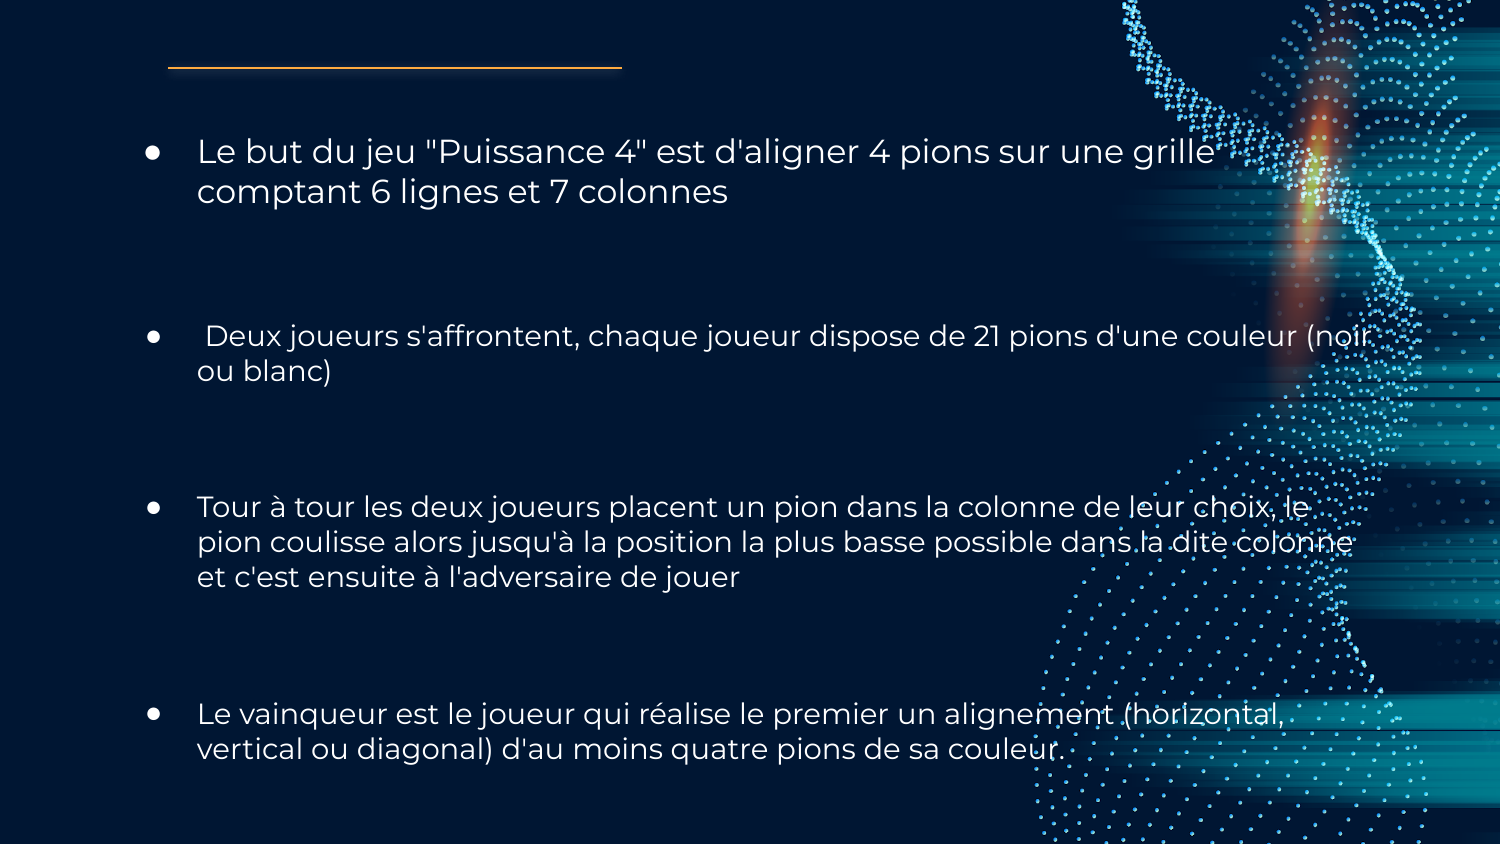

Le but du jeu "Puissance 4" est d'aligner 4 pions sur une grille comptant 6 lignes et 7 colonnes

 Deux joueurs s'affrontent, chaque joueur dispose de 21 pions d'une couleur (noir ou blanc)

Tour à tour les deux joueurs placent un pion dans la colonne de leur choix, le pion coulisse alors jusqu'à la position la plus basse possible dans la dite colonne et c'est ensuite à l'adversaire de jouer

Le vainqueur est le joueur qui réalise le premier un alignement (horizontal, vertical ou diagonal) d'au moins quatre pions de sa couleur.

#